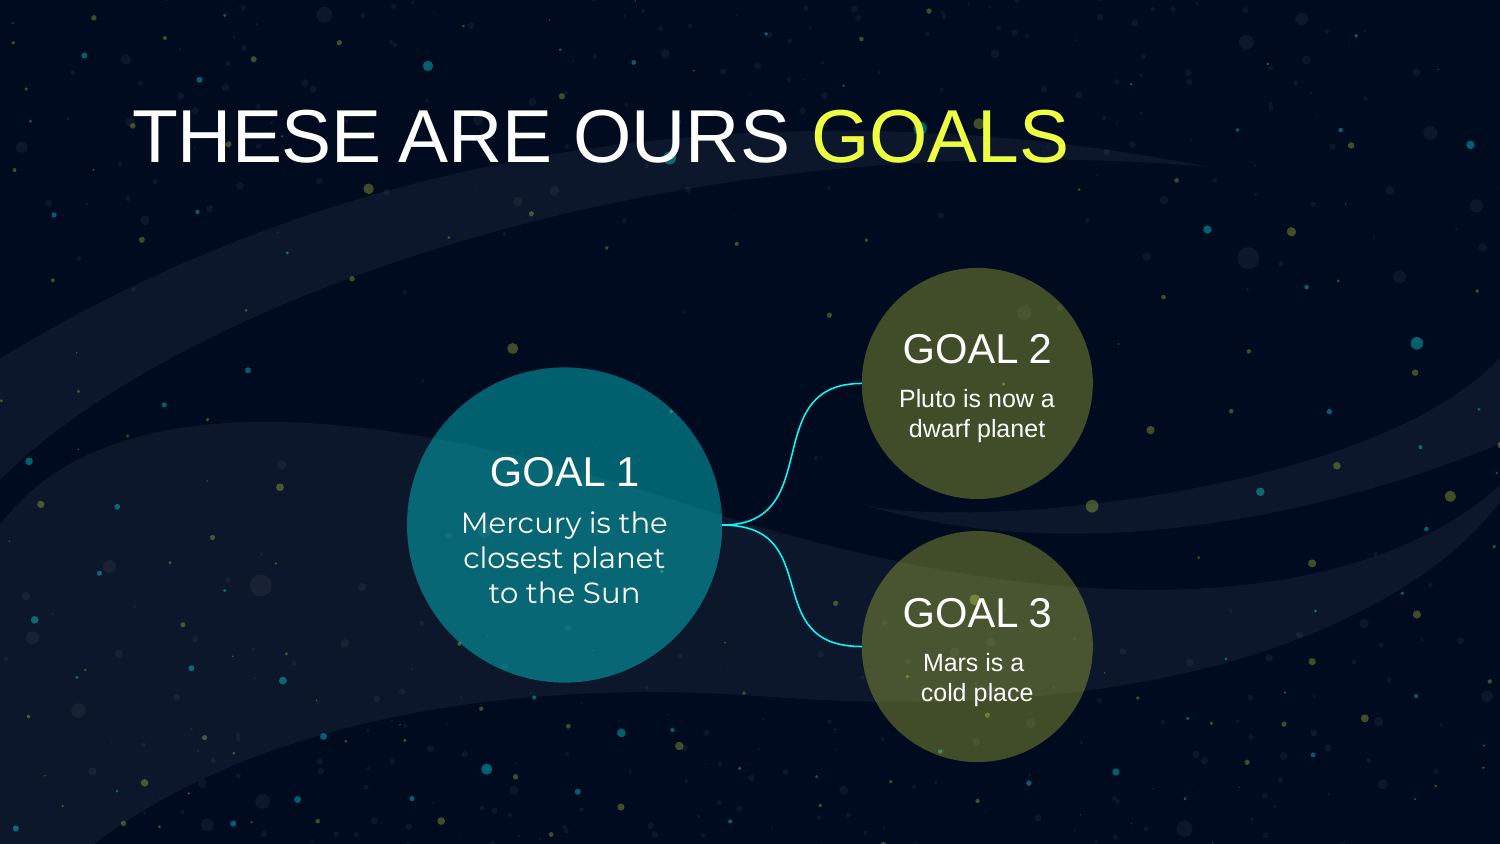

# THESE ARE OURS GOALS

GOAL 2
Pluto is now a dwarf planet

GOAL 1
Mercury is the closest planet to the Sun

GOAL 3
Mars is a
cold place